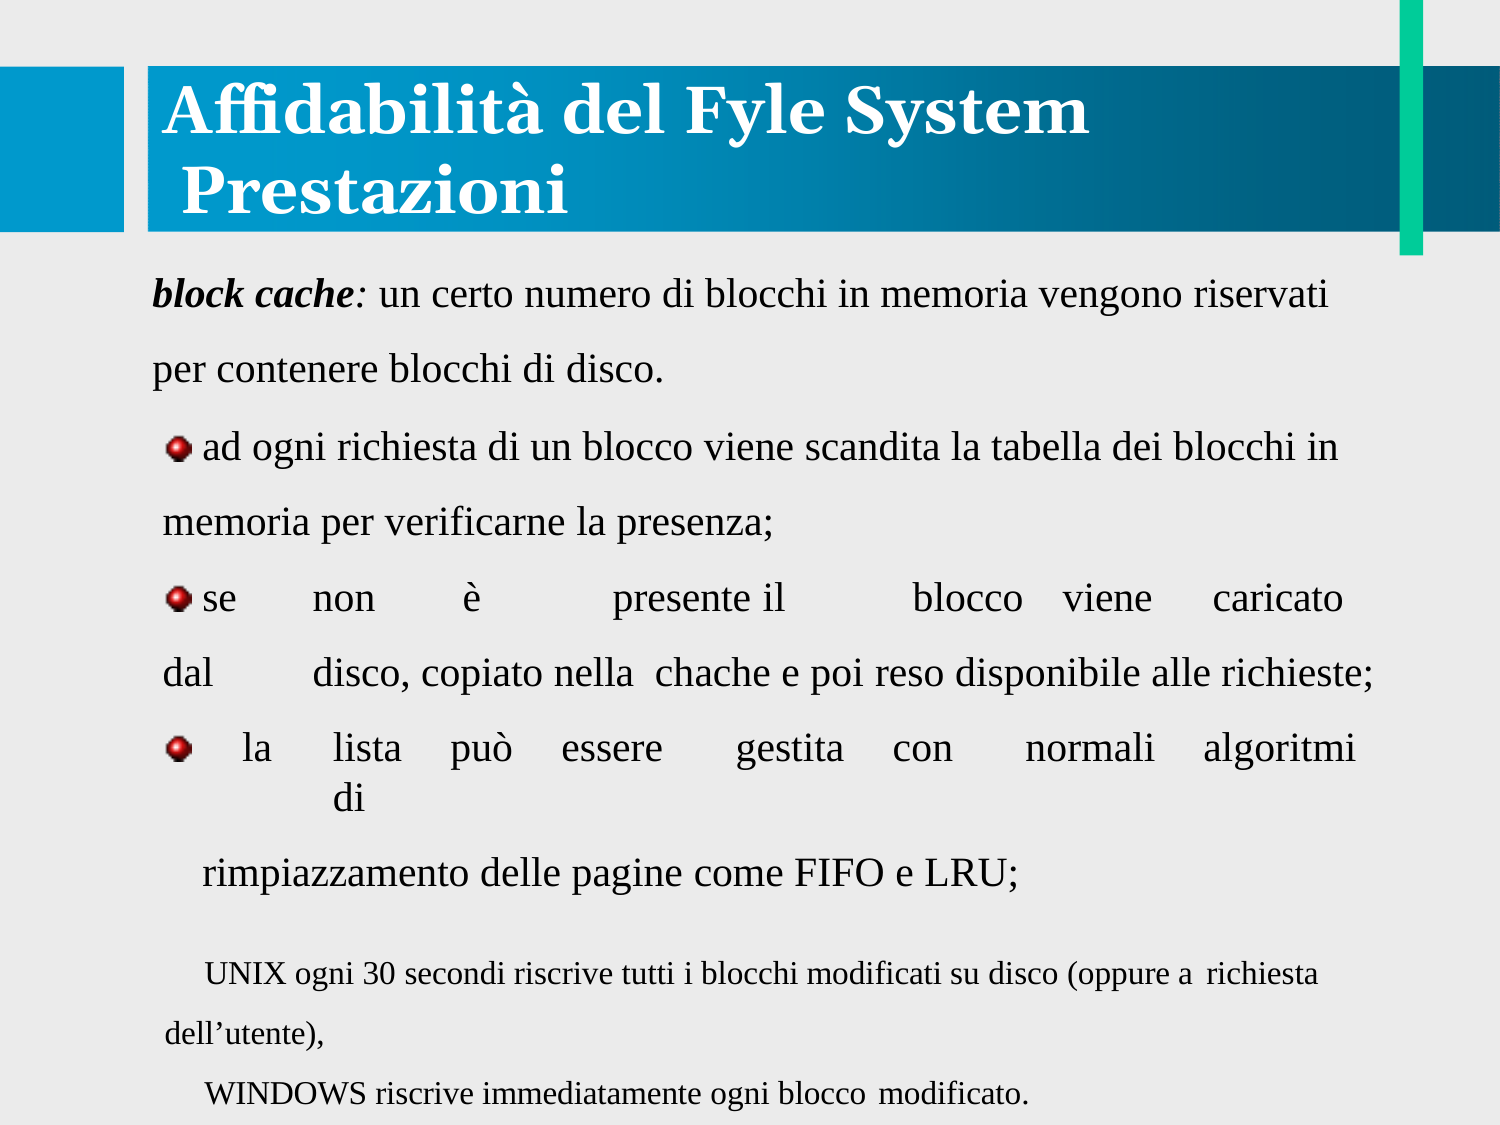

# Affidabilità del Fyle System  Prestazioni

block cache: un certo numero di blocchi in memoria vengono riservati  per contenere blocchi di disco.
ad ogni richiesta di un blocco viene scandita la tabella dei blocchi in  memoria per verificarne la presenza;
se	non	è	presente	il	blocco	viene	caricato	dal	disco, copiato nella  chache e poi reso disponibile alle richieste;
la	lista	può	essere	gestita	con	normali	algoritmi	di
rimpiazzamento delle pagine come FIFO e LRU;
UNIX ogni 30 secondi riscrive tutti i blocchi modificati su disco (oppure a richiesta  dell’utente),
WINDOWS riscrive immediatamente ogni blocco modificato.